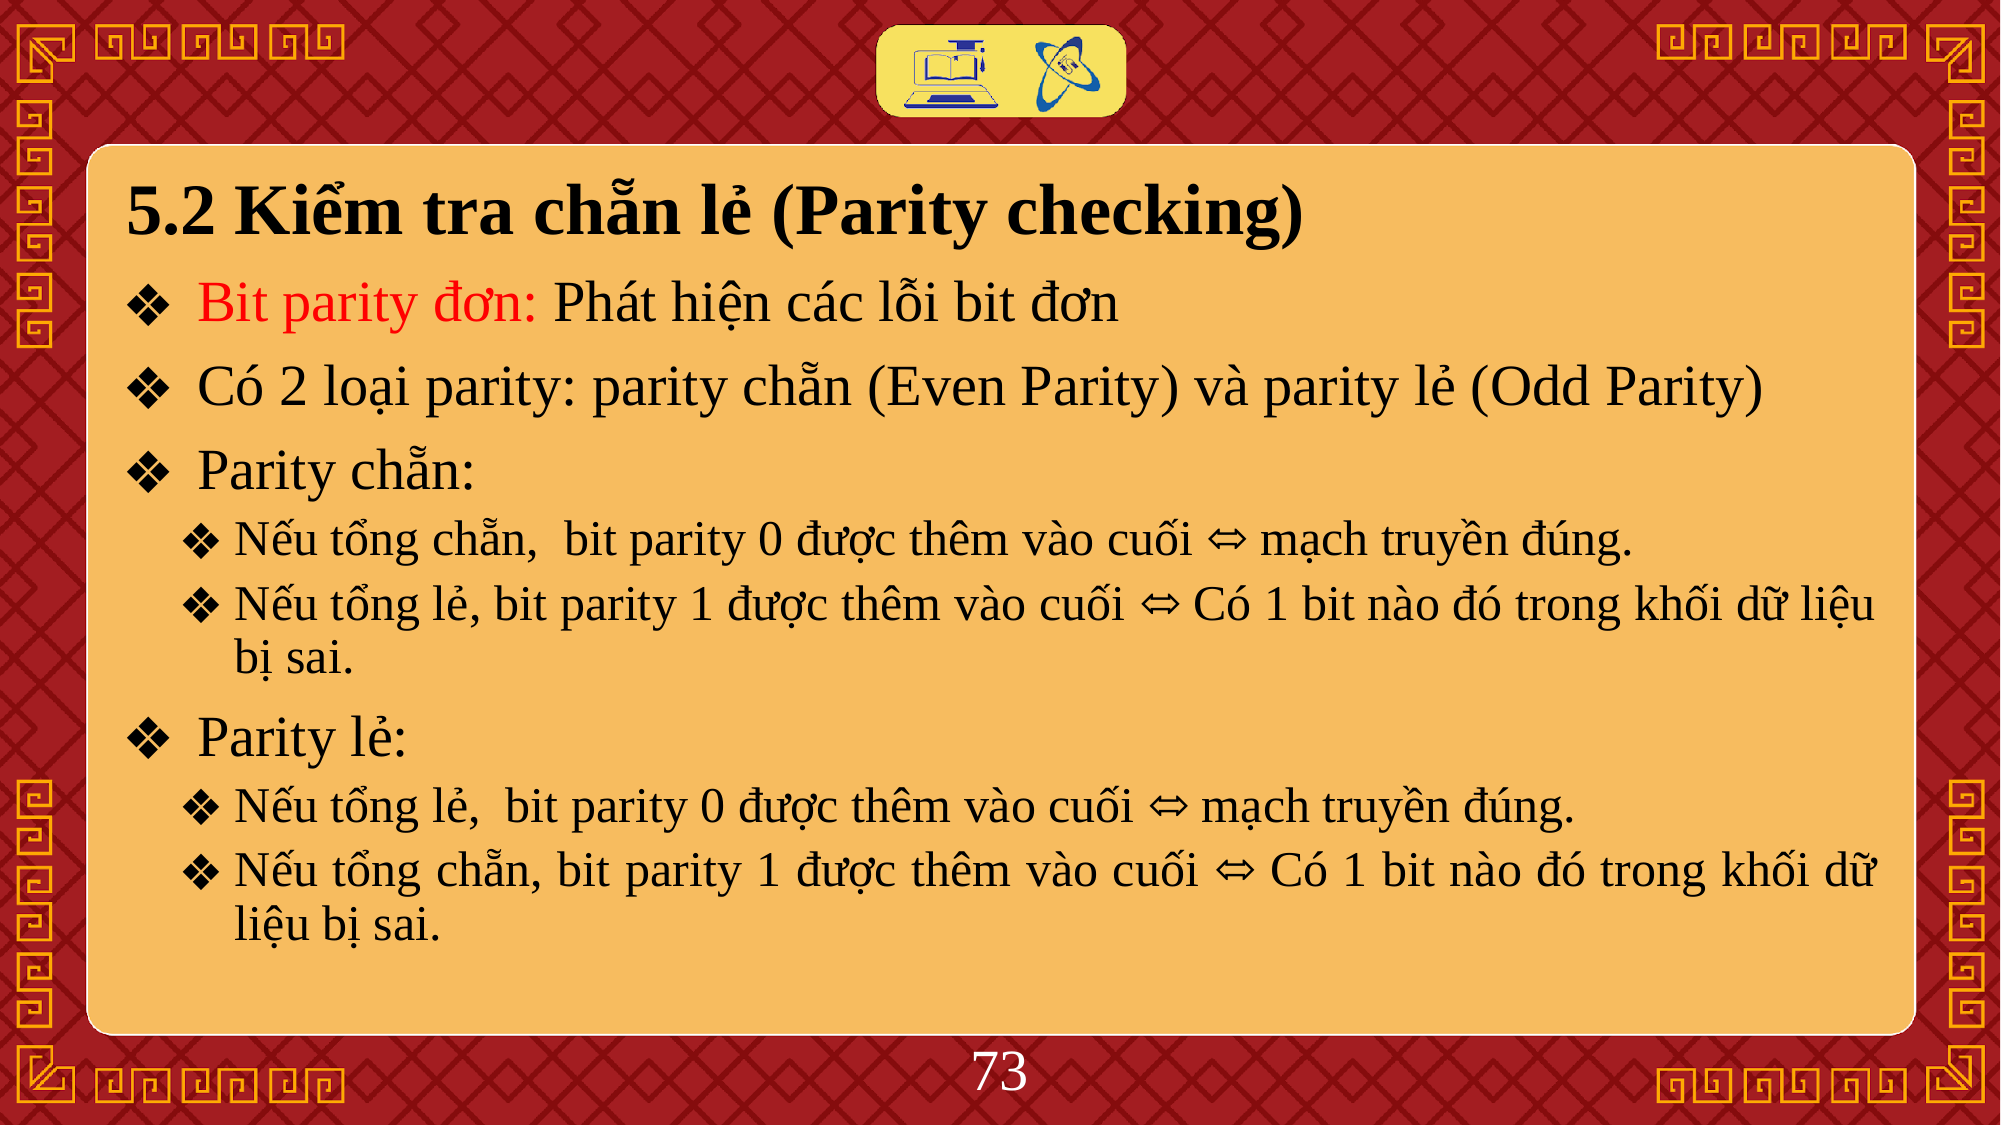

# 5.2 Kiểm tra chẵn lẻ (Parity checking)
Bit parity đơn: Phát hiện các lỗi bit đơn
Có 2 loại parity: parity chẵn (Even Parity) và parity lẻ (Odd Parity)
Parity chẵn:
Nếu tổng chẵn,  bit parity 0 được thêm vào cuối ⬄ mạch truyền đúng.
Nếu tổng lẻ, bit parity 1 được thêm vào cuối ⬄ Có 1 bit nào đó trong khối dữ liệu bị sai.
Parity lẻ:
Nếu tổng lẻ,  bit parity 0 được thêm vào cuối ⬄ mạch truyền đúng.
Nếu tổng chẵn, bit parity 1 được thêm vào cuối ⬄ Có 1 bit nào đó trong khối dữ liệu bị sai.
73